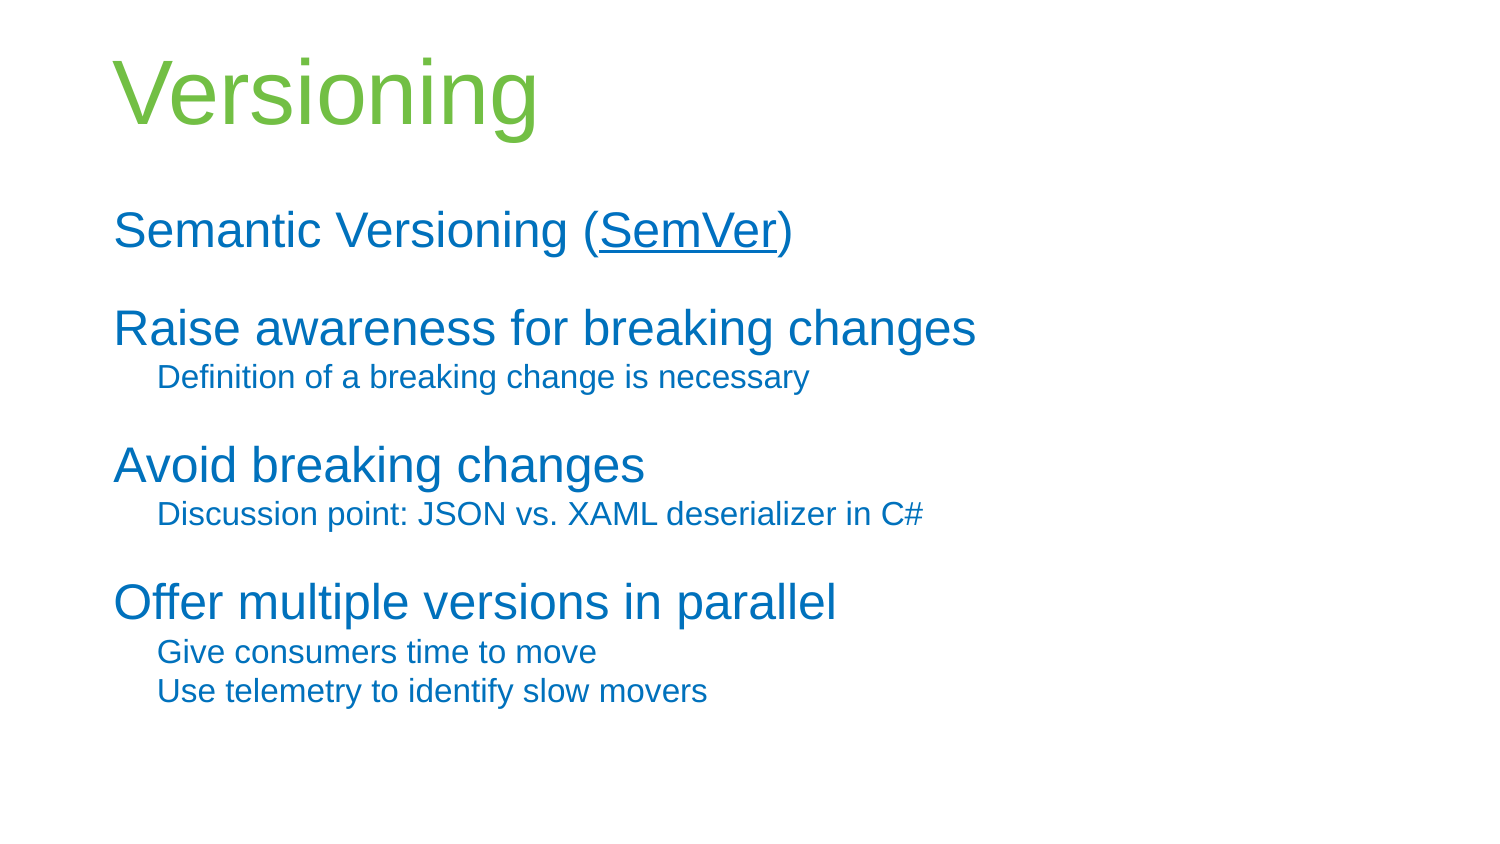

# Versioning
Semantic Versioning (SemVer)
Raise awareness for breaking changes
Definition of a breaking change is necessary
Avoid breaking changes
Discussion point: JSON vs. XAML deserializer in C#
Offer multiple versions in parallel
Give consumers time to move
Use telemetry to identify slow movers